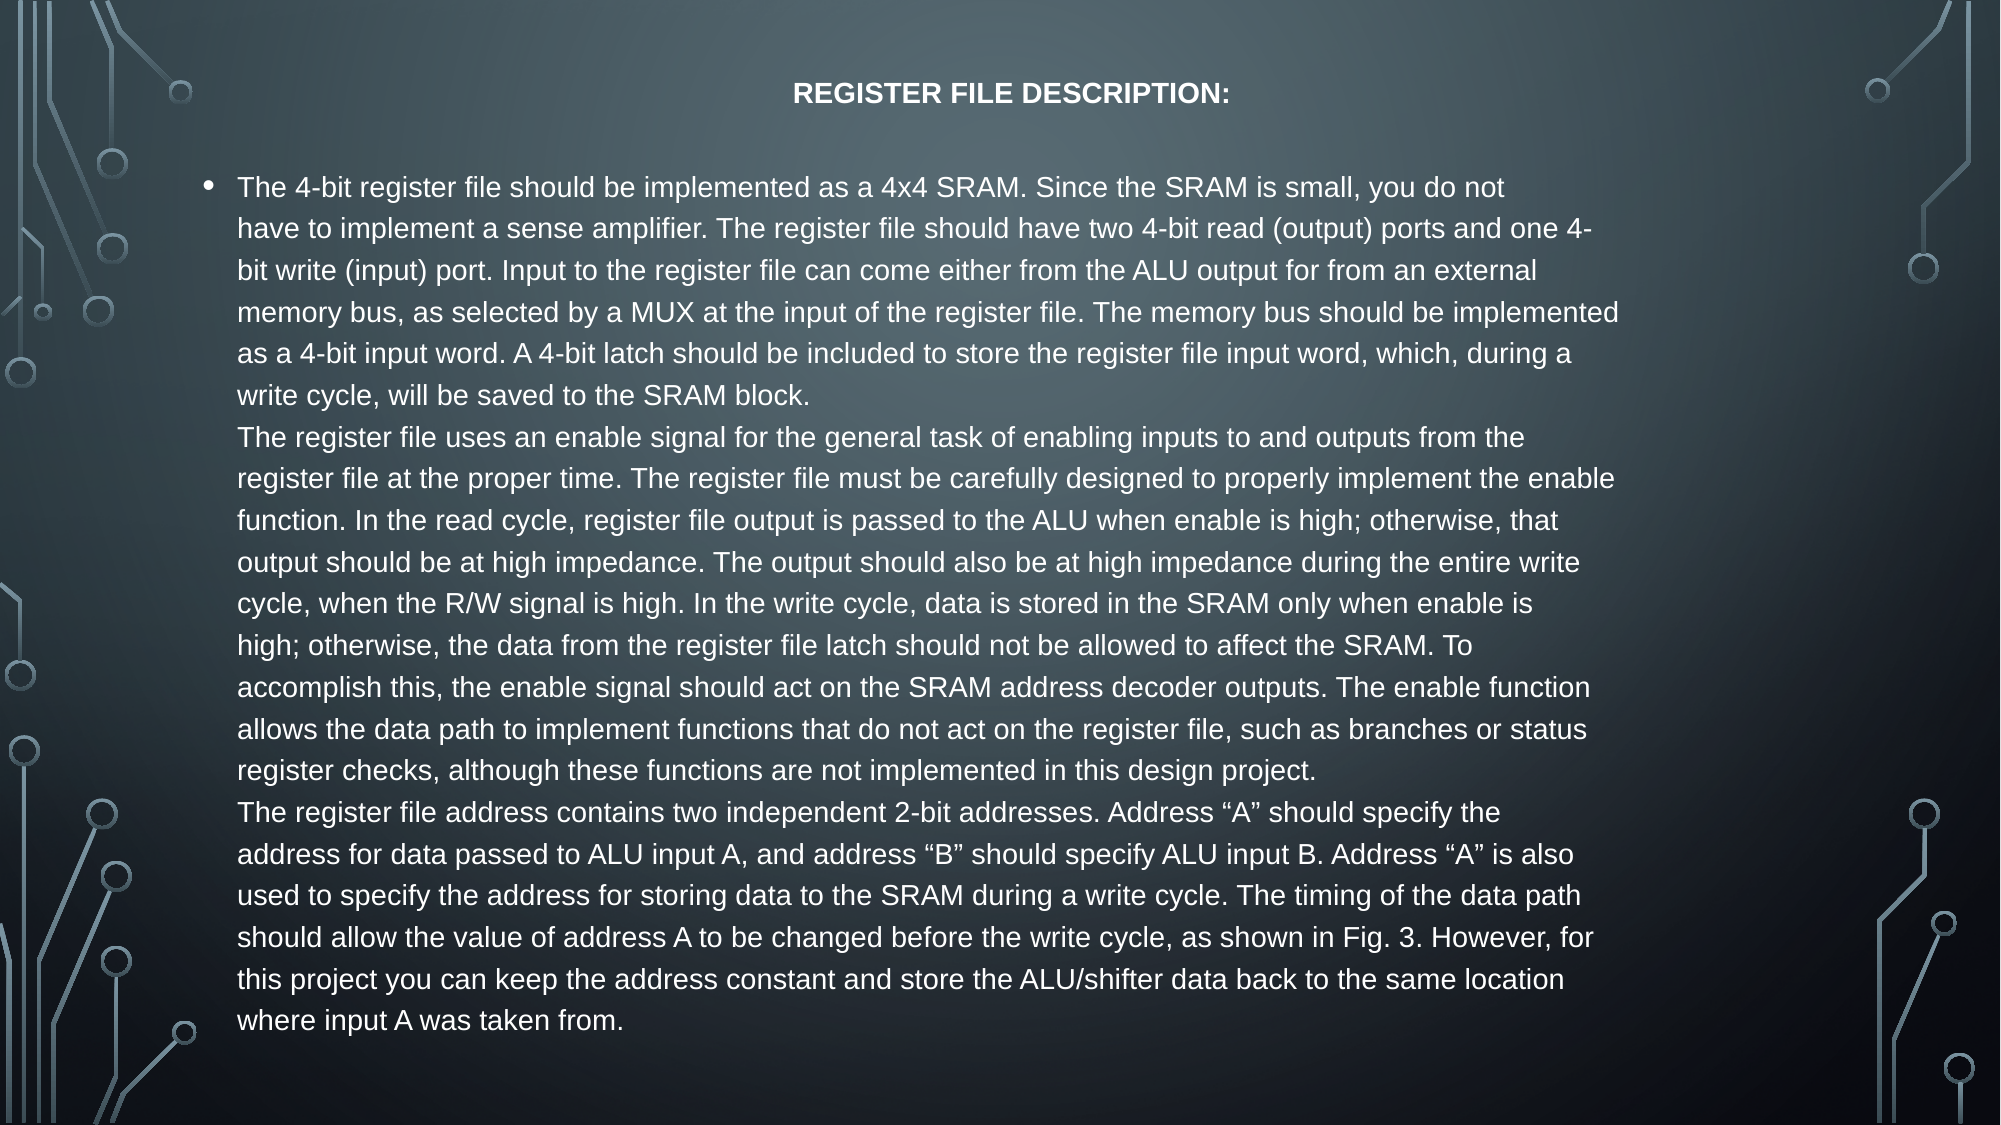

# Register File Description:
The 4-bit register file should be implemented as a 4x4 SRAM. Since the SRAM is small, you do not
have to implement a sense amplifier. The register file should have two 4-bit read (output) ports and one 4-
bit write (input) port. Input to the register file can come either from the ALU output for from an external
memory bus, as selected by a MUX at the input of the register file. The memory bus should be implemented
as a 4-bit input word. A 4-bit latch should be included to store the register file input word, which, during a
write cycle, will be saved to the SRAM block.
The register file uses an enable signal for the general task of enabling inputs to and outputs from the
register file at the proper time. The register file must be carefully designed to properly implement the enable
function. In the read cycle, register file output is passed to the ALU when enable is high; otherwise, that
output should be at high impedance. The output should also be at high impedance during the entire write
cycle, when the R/W signal is high. In the write cycle, data is stored in the SRAM only when enable is
high; otherwise, the data from the register file latch should not be allowed to affect the SRAM. To
accomplish this, the enable signal should act on the SRAM address decoder outputs. The enable function
allows the data path to implement functions that do not act on the register file, such as branches or status
register checks, although these functions are not implemented in this design project.
The register file address contains two independent 2-bit addresses. Address “A” should specify the
address for data passed to ALU input A, and address “B” should specify ALU input B. Address “A” is also
used to specify the address for storing data to the SRAM during a write cycle. The timing of the data path
should allow the value of address A to be changed before the write cycle, as shown in Fig. 3. However, for
this project you can keep the address constant and store the ALU/shifter data back to the same location
where input A was taken from.